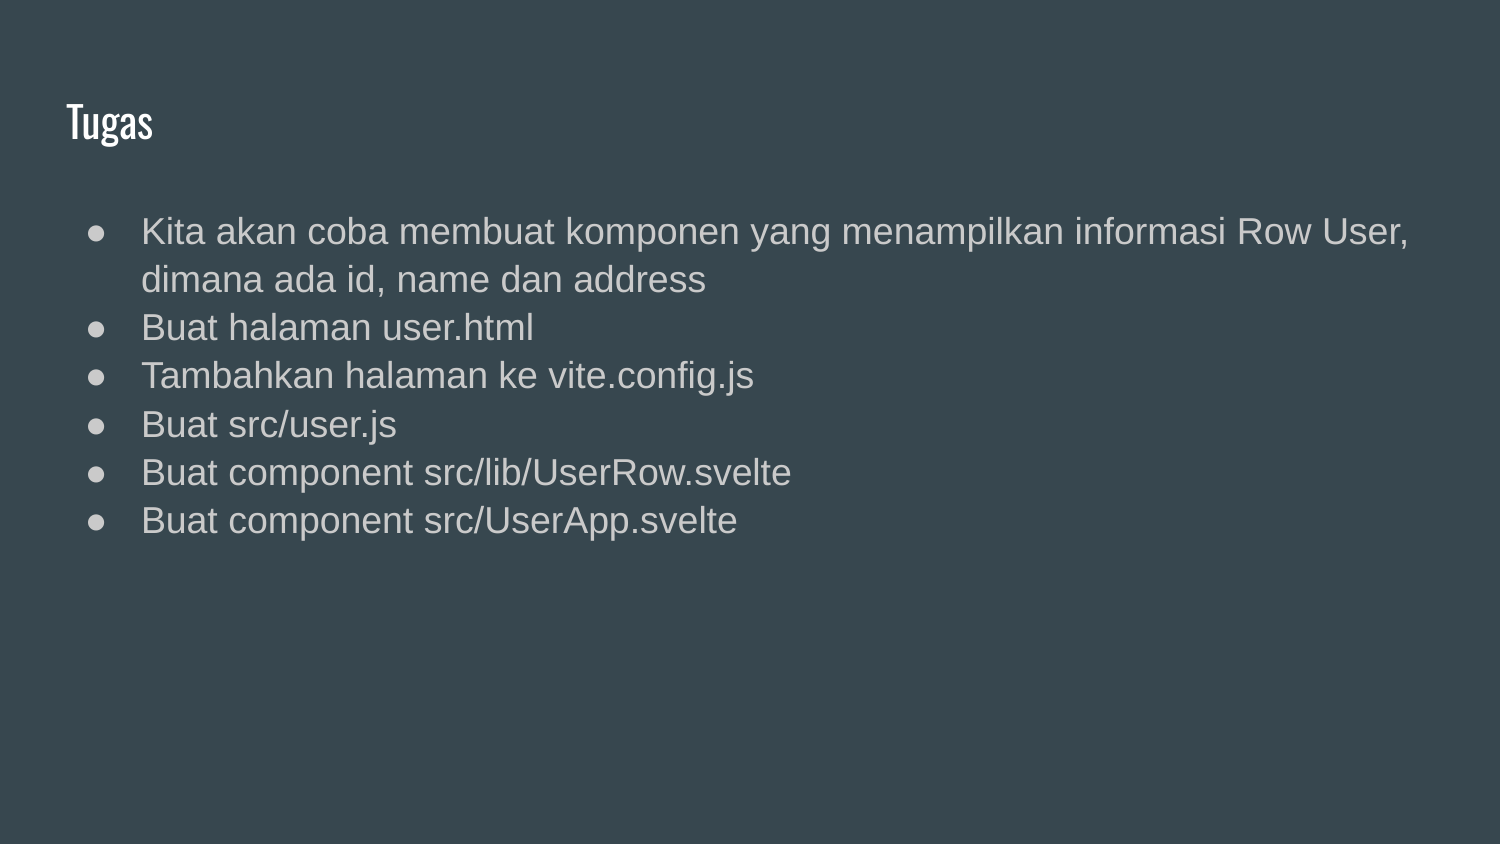

# Tugas
Kita akan coba membuat komponen yang menampilkan informasi Row User, dimana ada id, name dan address
Buat halaman user.html
Tambahkan halaman ke vite.config.js
Buat src/user.js
Buat component src/lib/UserRow.svelte
Buat component src/UserApp.svelte